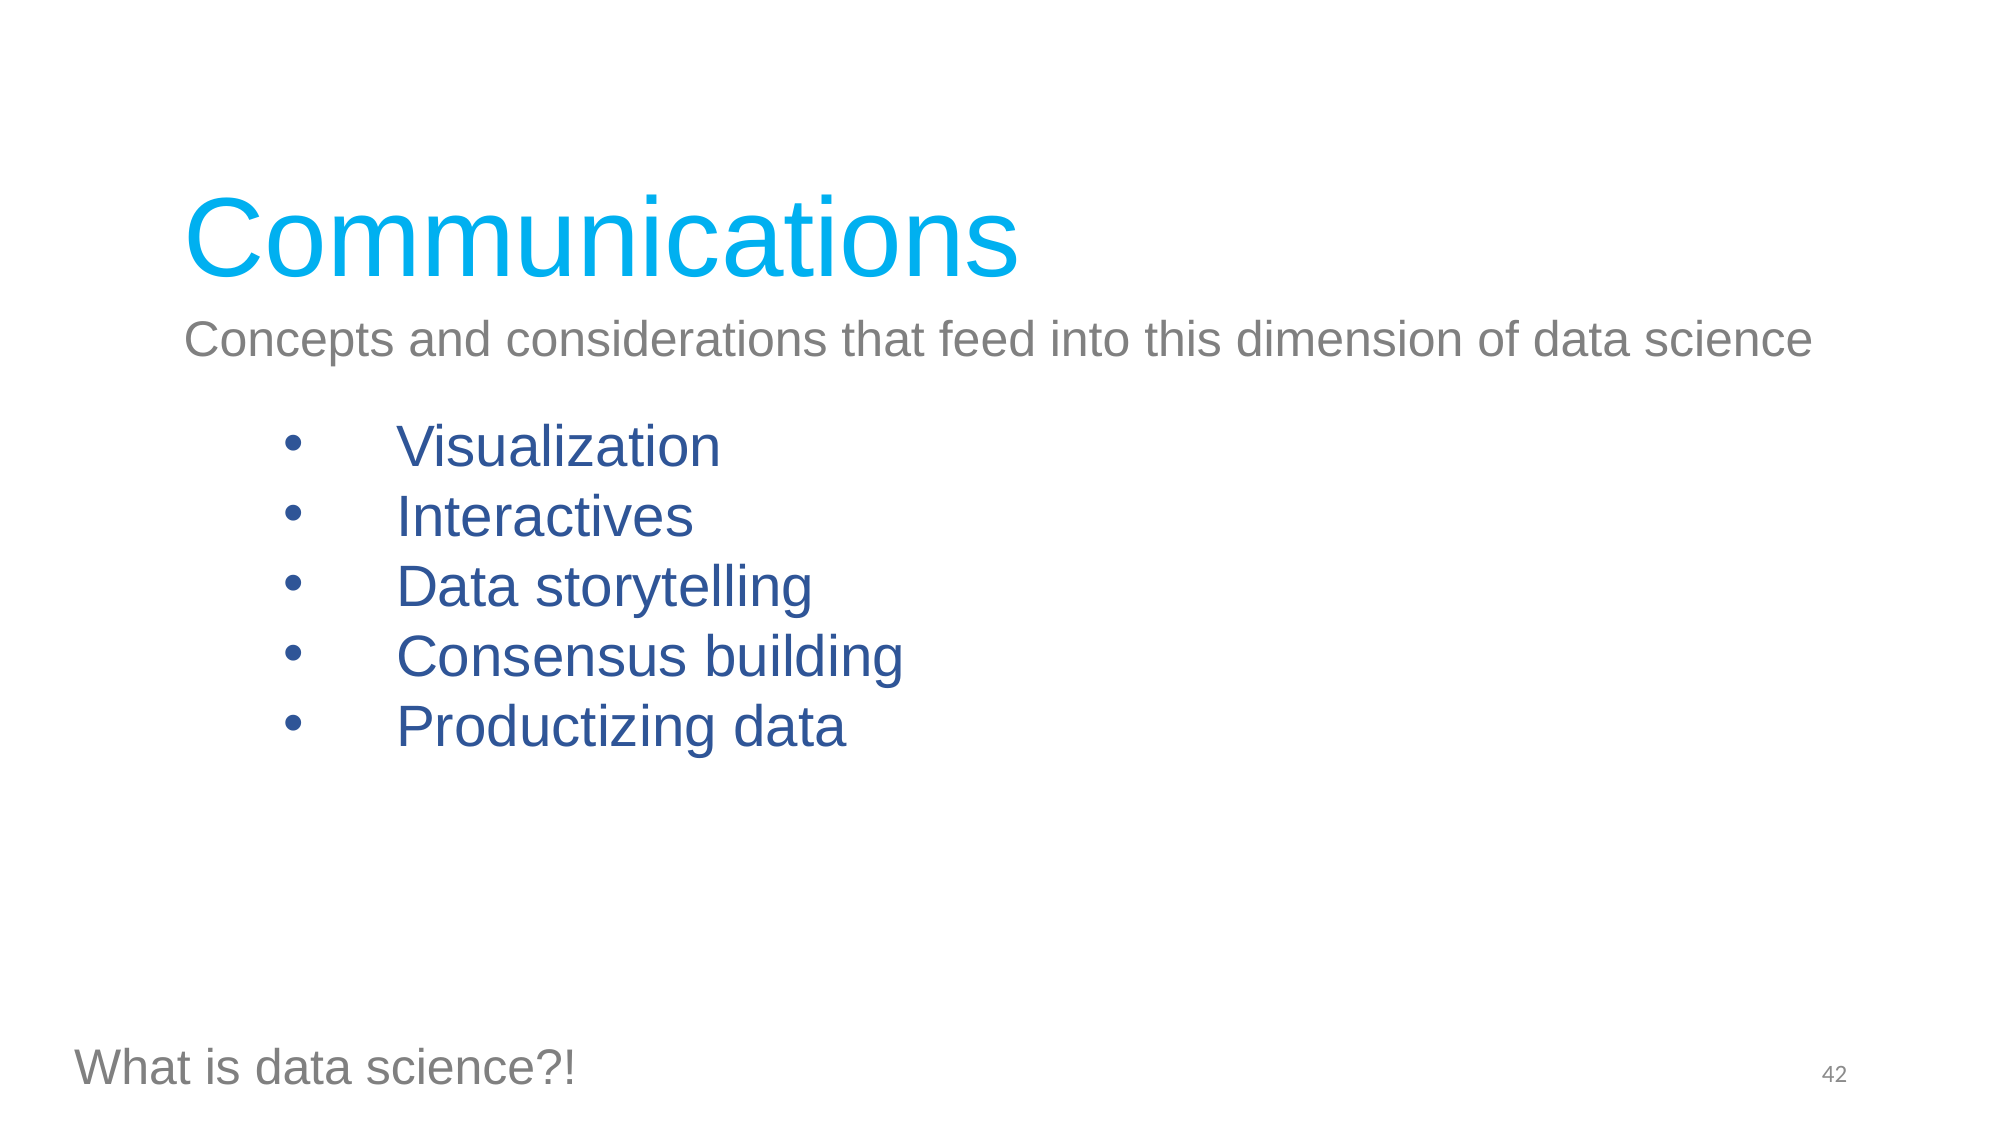

Communications
Concepts and considerations that feed into this dimension of data science
Visualization
Interactives
Data storytelling
Consensus building
Productizing data
What is data science?!
42